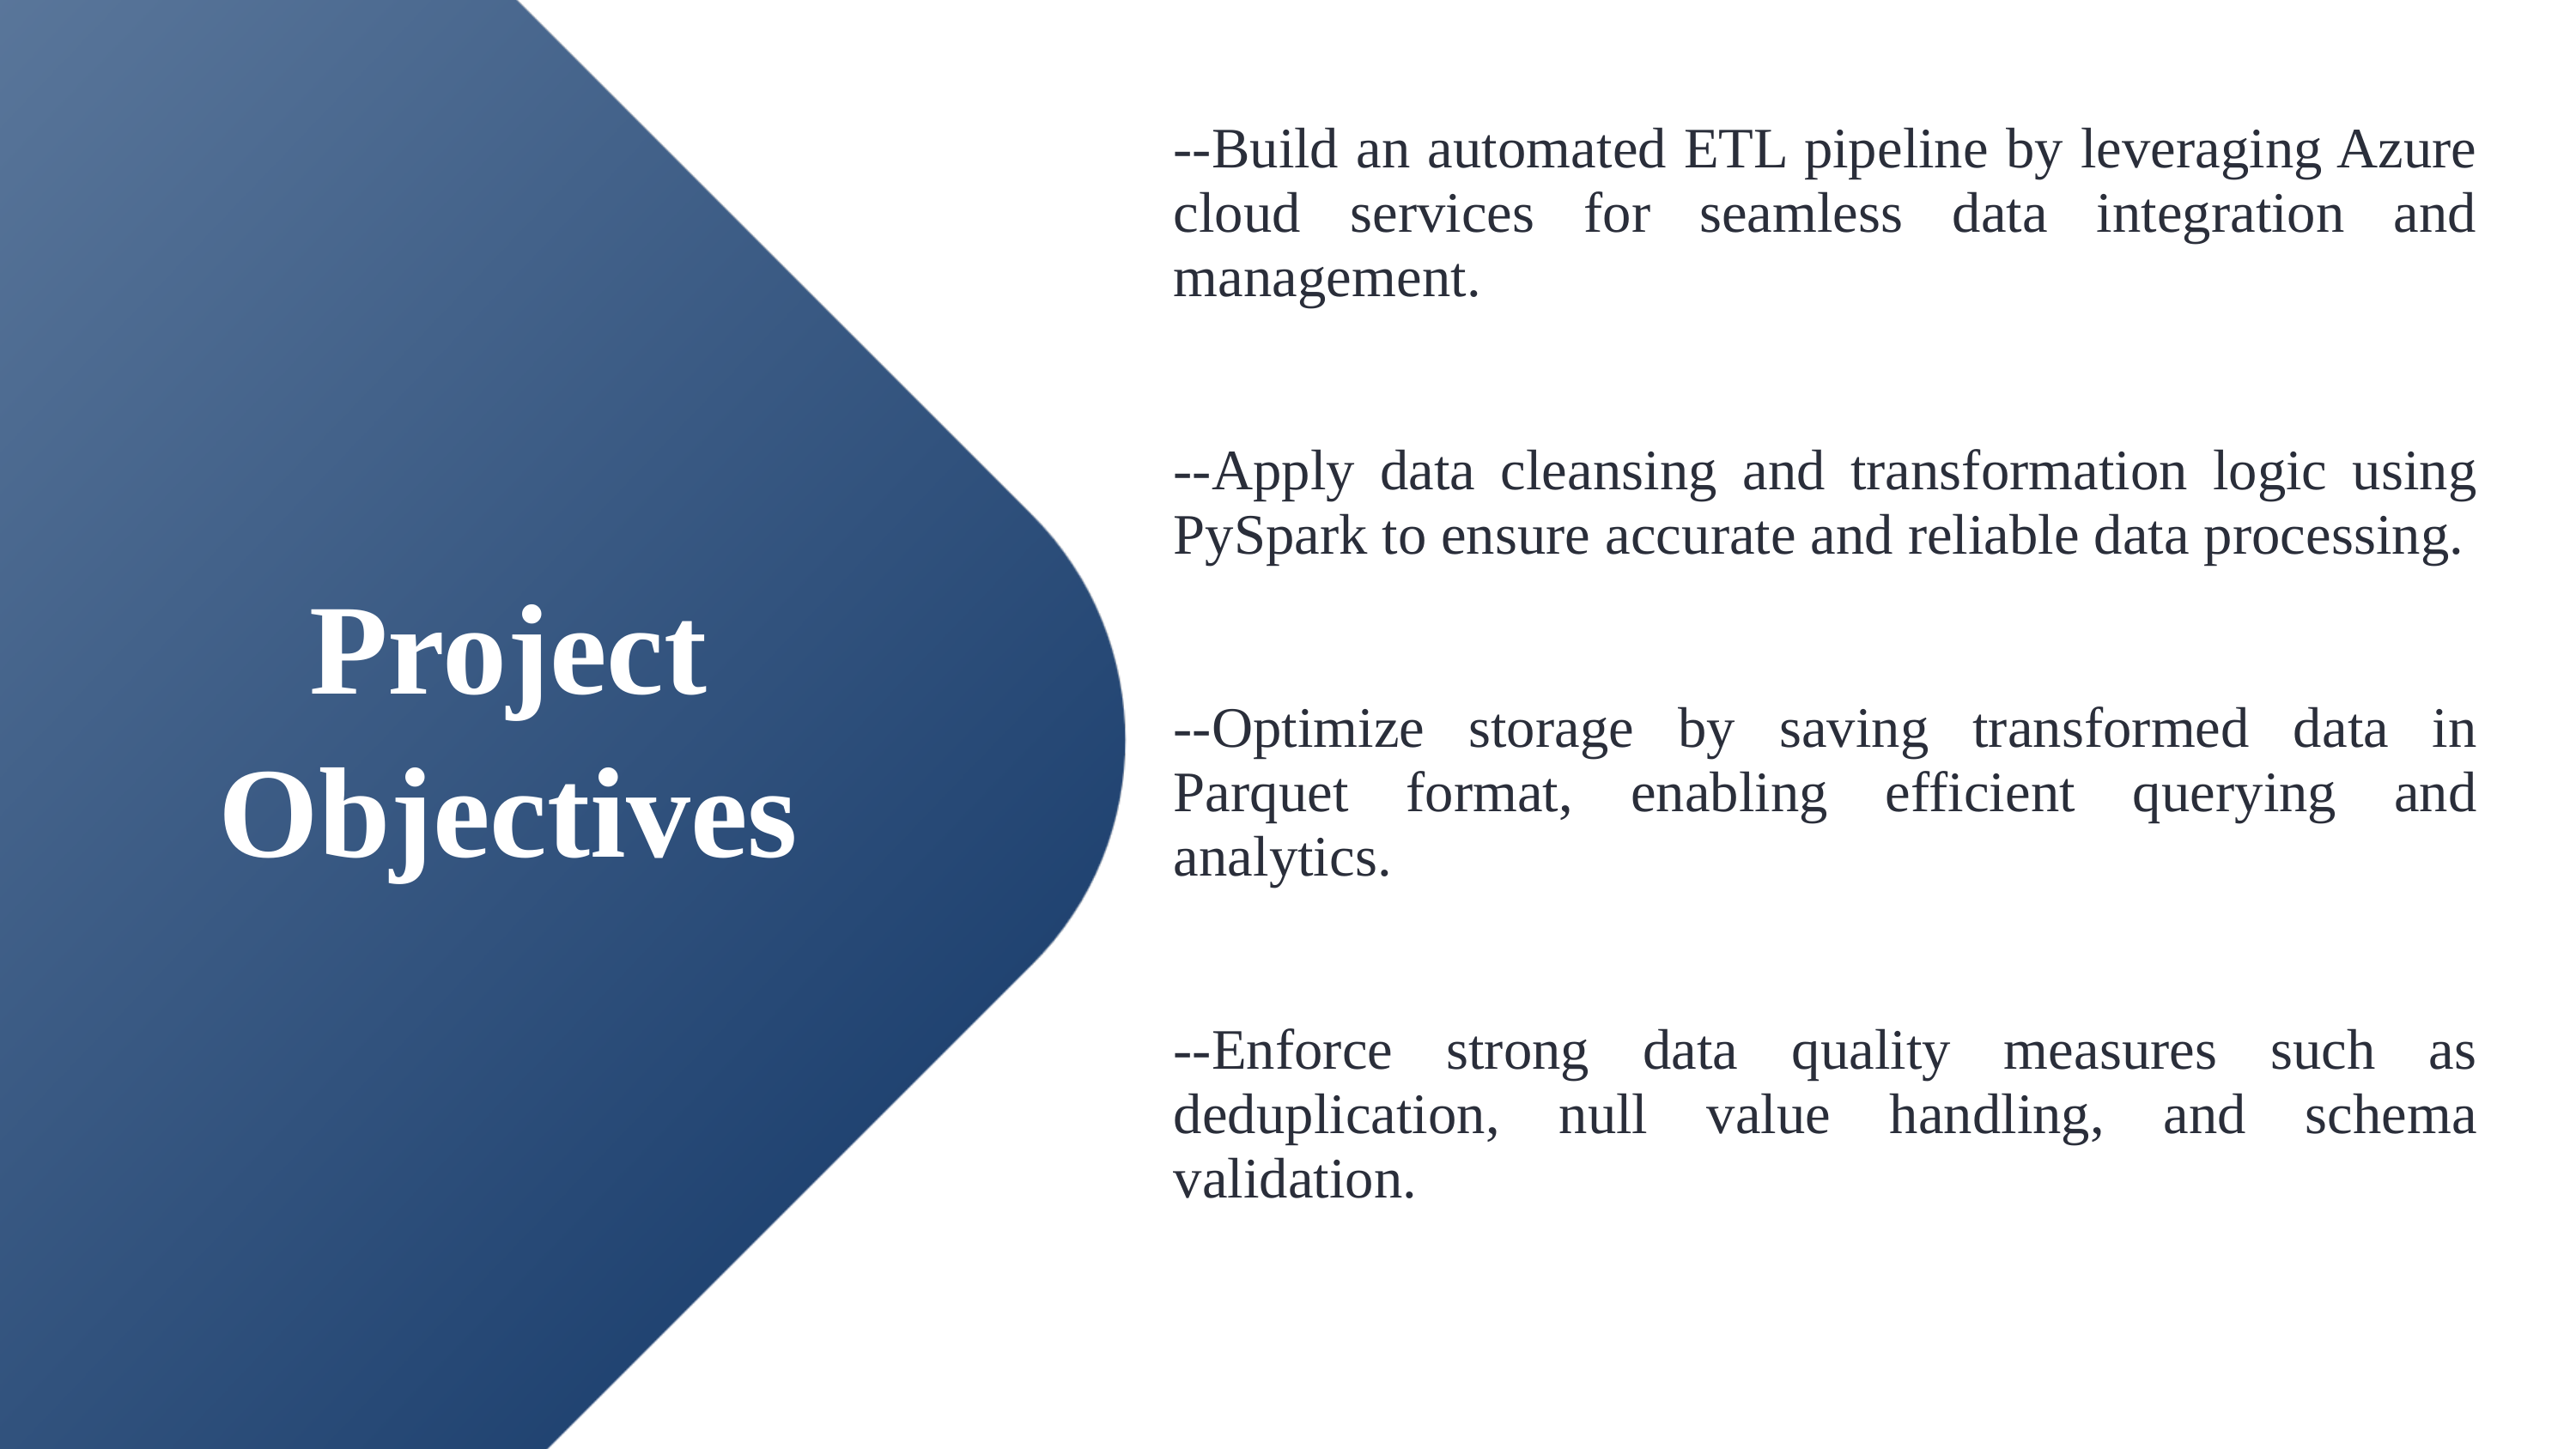

--Build an automated ETL pipeline by leveraging Azure cloud services for seamless data integration and management.

--Apply data cleansing and transformation logic using PySpark to ensure accurate and reliable data processing.

--Optimize storage by saving transformed data in Parquet format, enabling efficient querying and analytics.

--Enforce strong data quality measures such as deduplication, null value handling, and schema validation.

Project Objectives